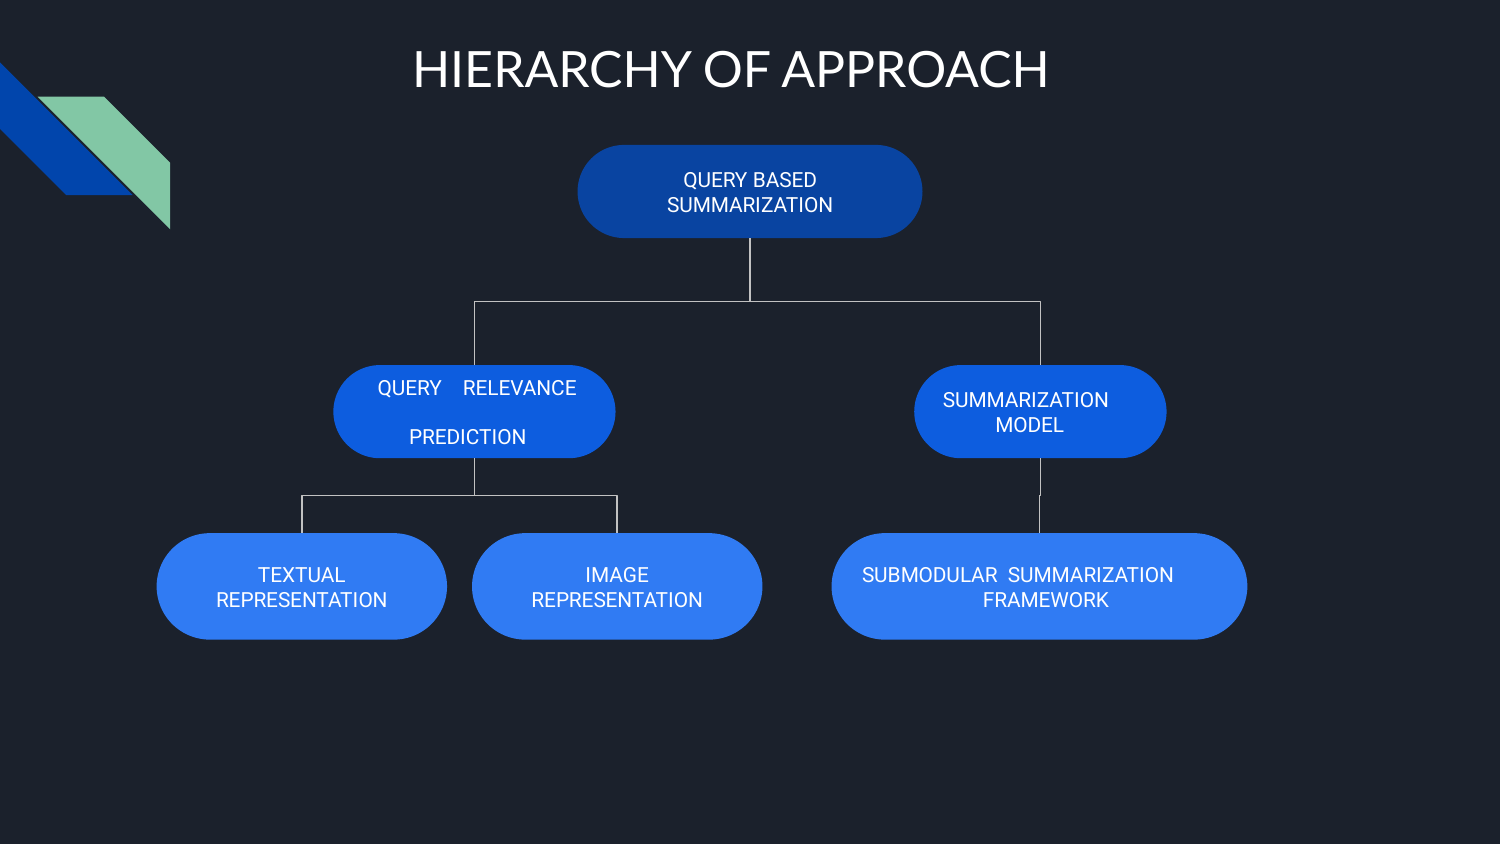

HIERARCHY OF APPROACH
QUERY BASED SUMMARIZATION
SUMMARIZATION
          MODEL
   QUERY    RELEVANCE
         PREDICTION
TEXTUAL REPRESENTATION
IMAGE REPRESENTATION
SUBMODULAR  SUMMARIZATION
                       FRAMEWORK